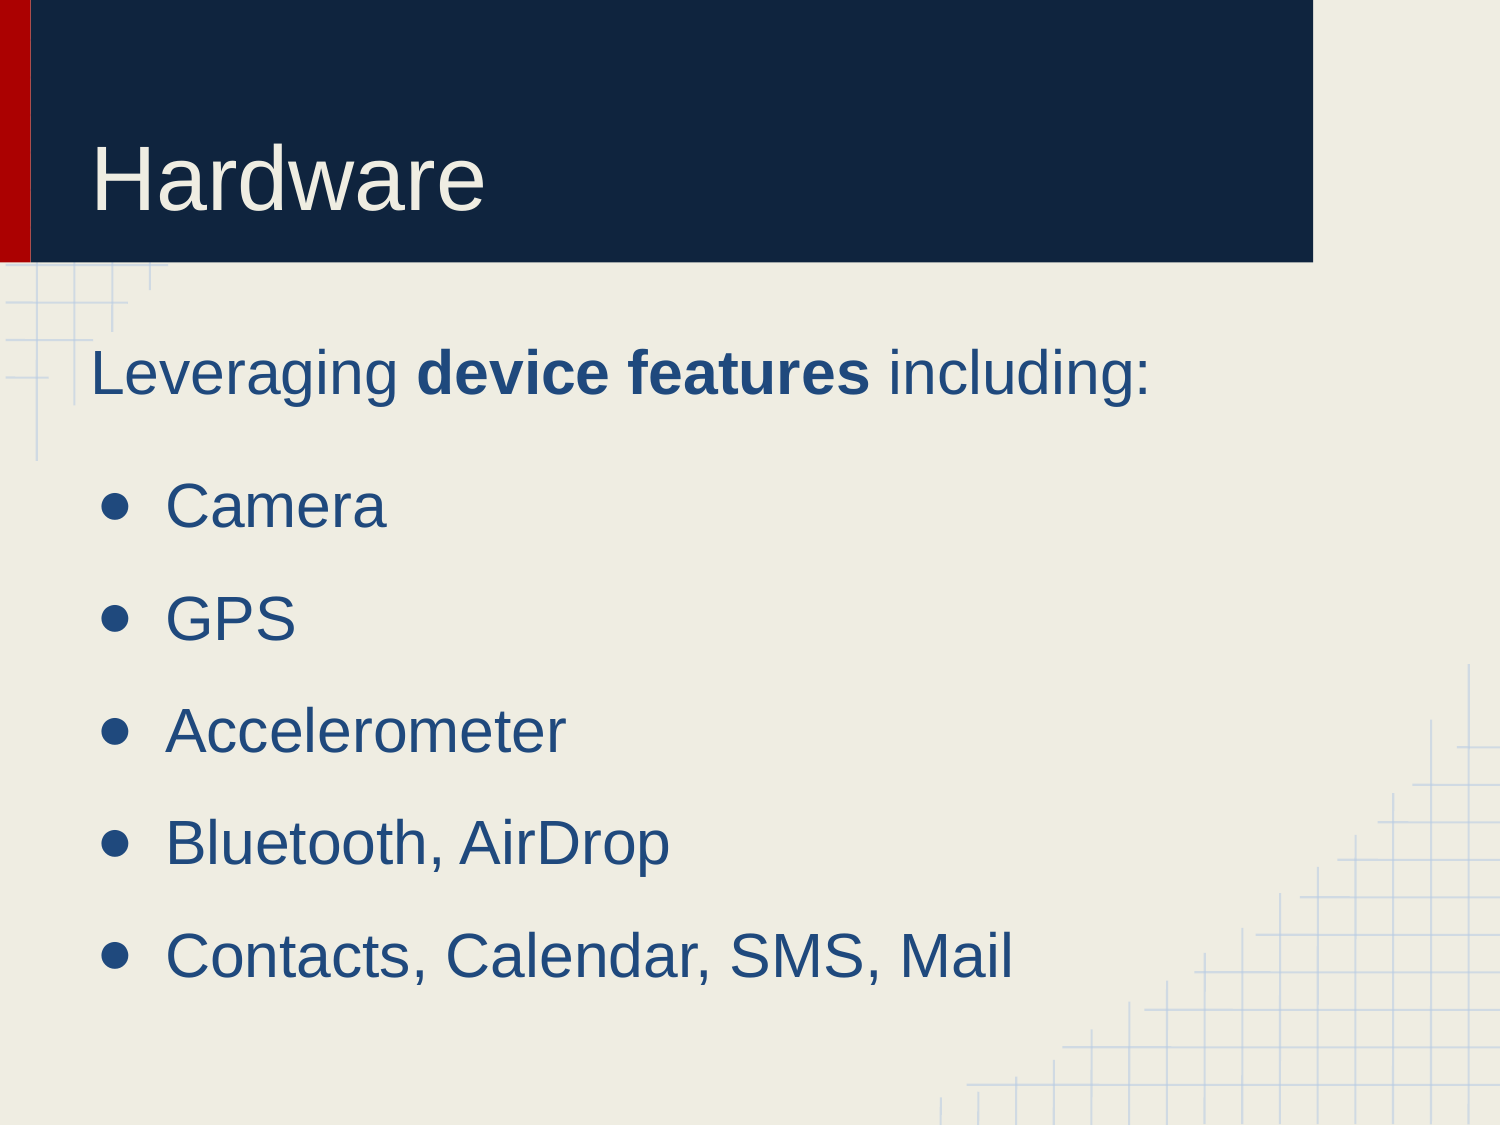

# Hardware
Leveraging device features including:
Camera
GPS
Accelerometer
Bluetooth, AirDrop
Contacts, Calendar, SMS, Mail